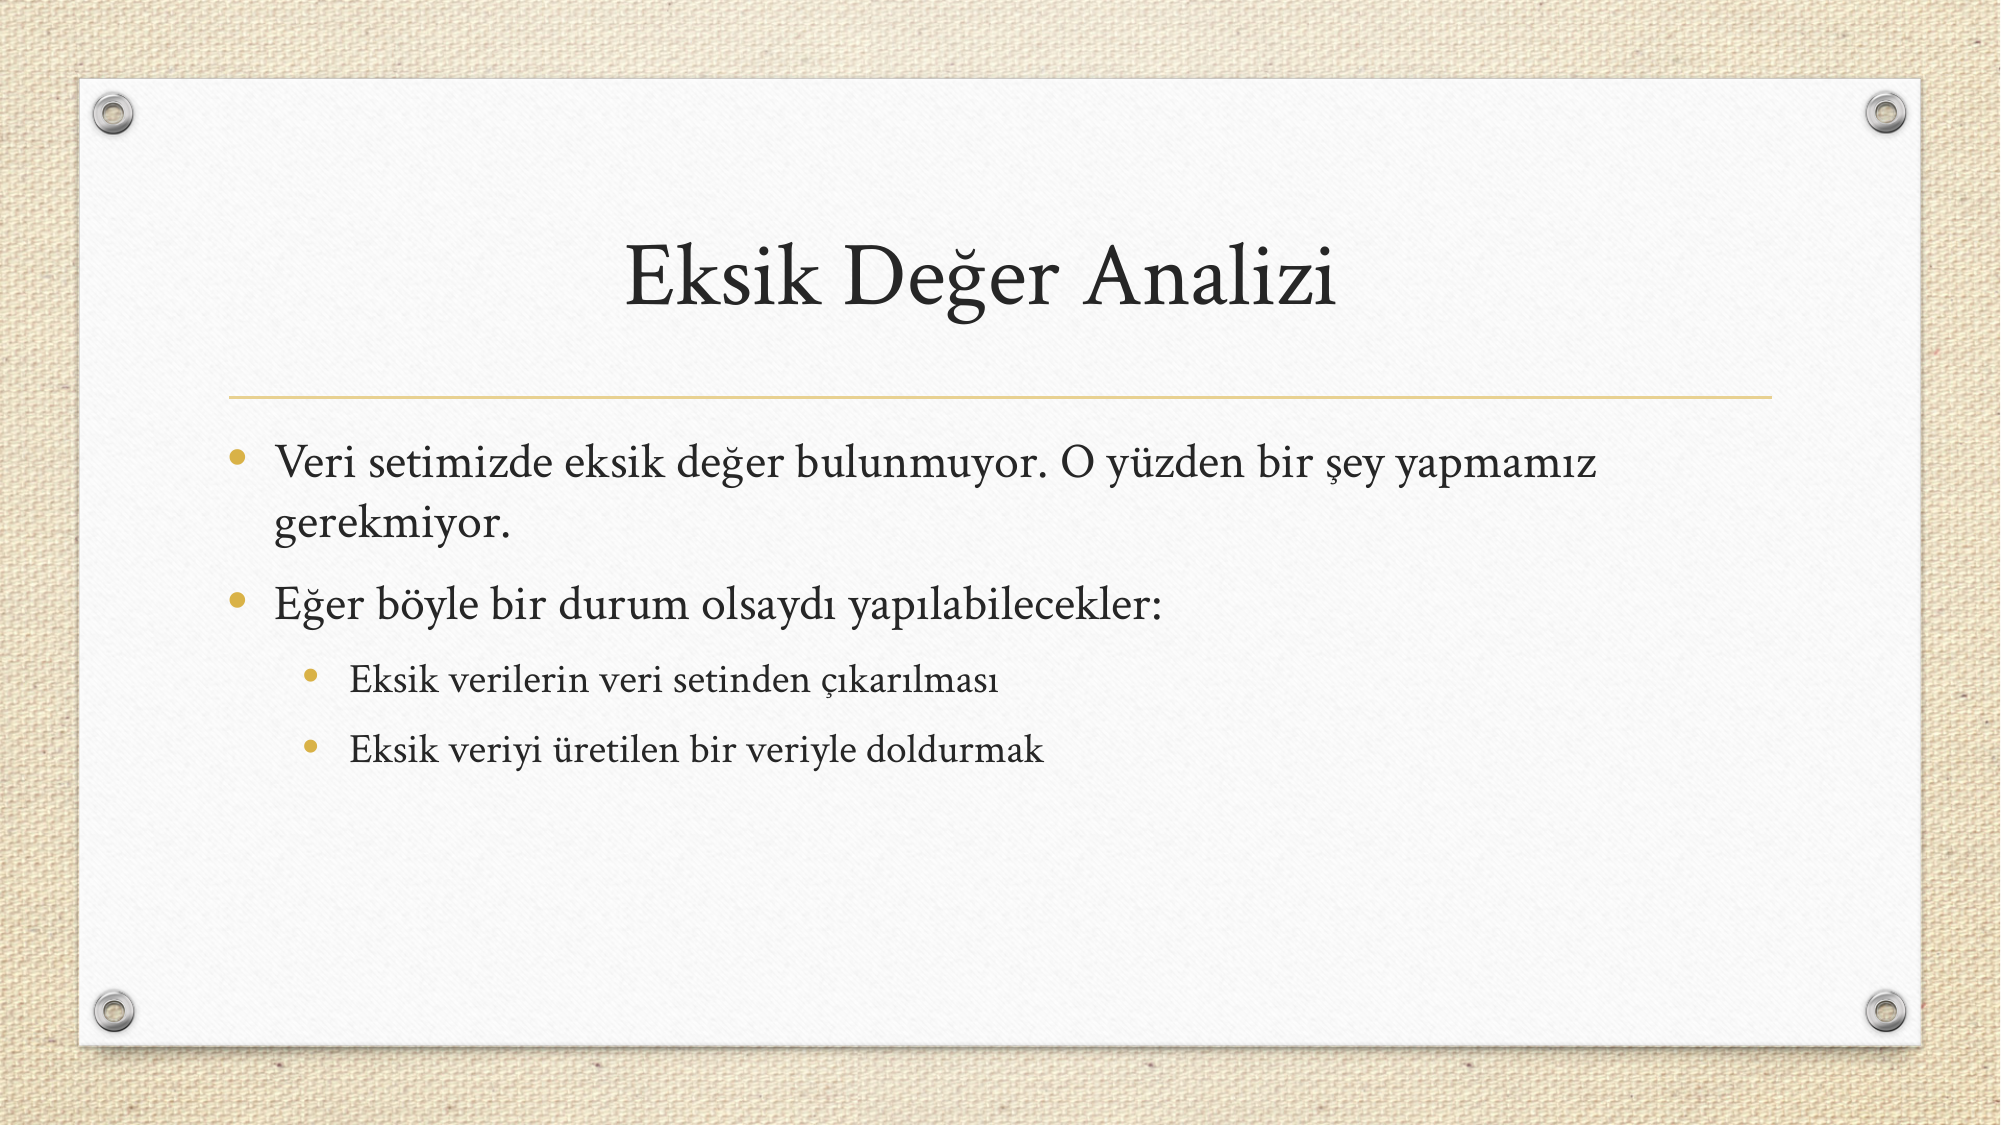

# Eksik Değer Analizi
Veri setimizde eksik değer bulunmuyor. O yüzden bir şey yapmamız gerekmiyor.
Eğer böyle bir durum olsaydı yapılabilecekler:
Eksik verilerin veri setinden çıkarılması
Eksik veriyi üretilen bir veriyle doldurmak